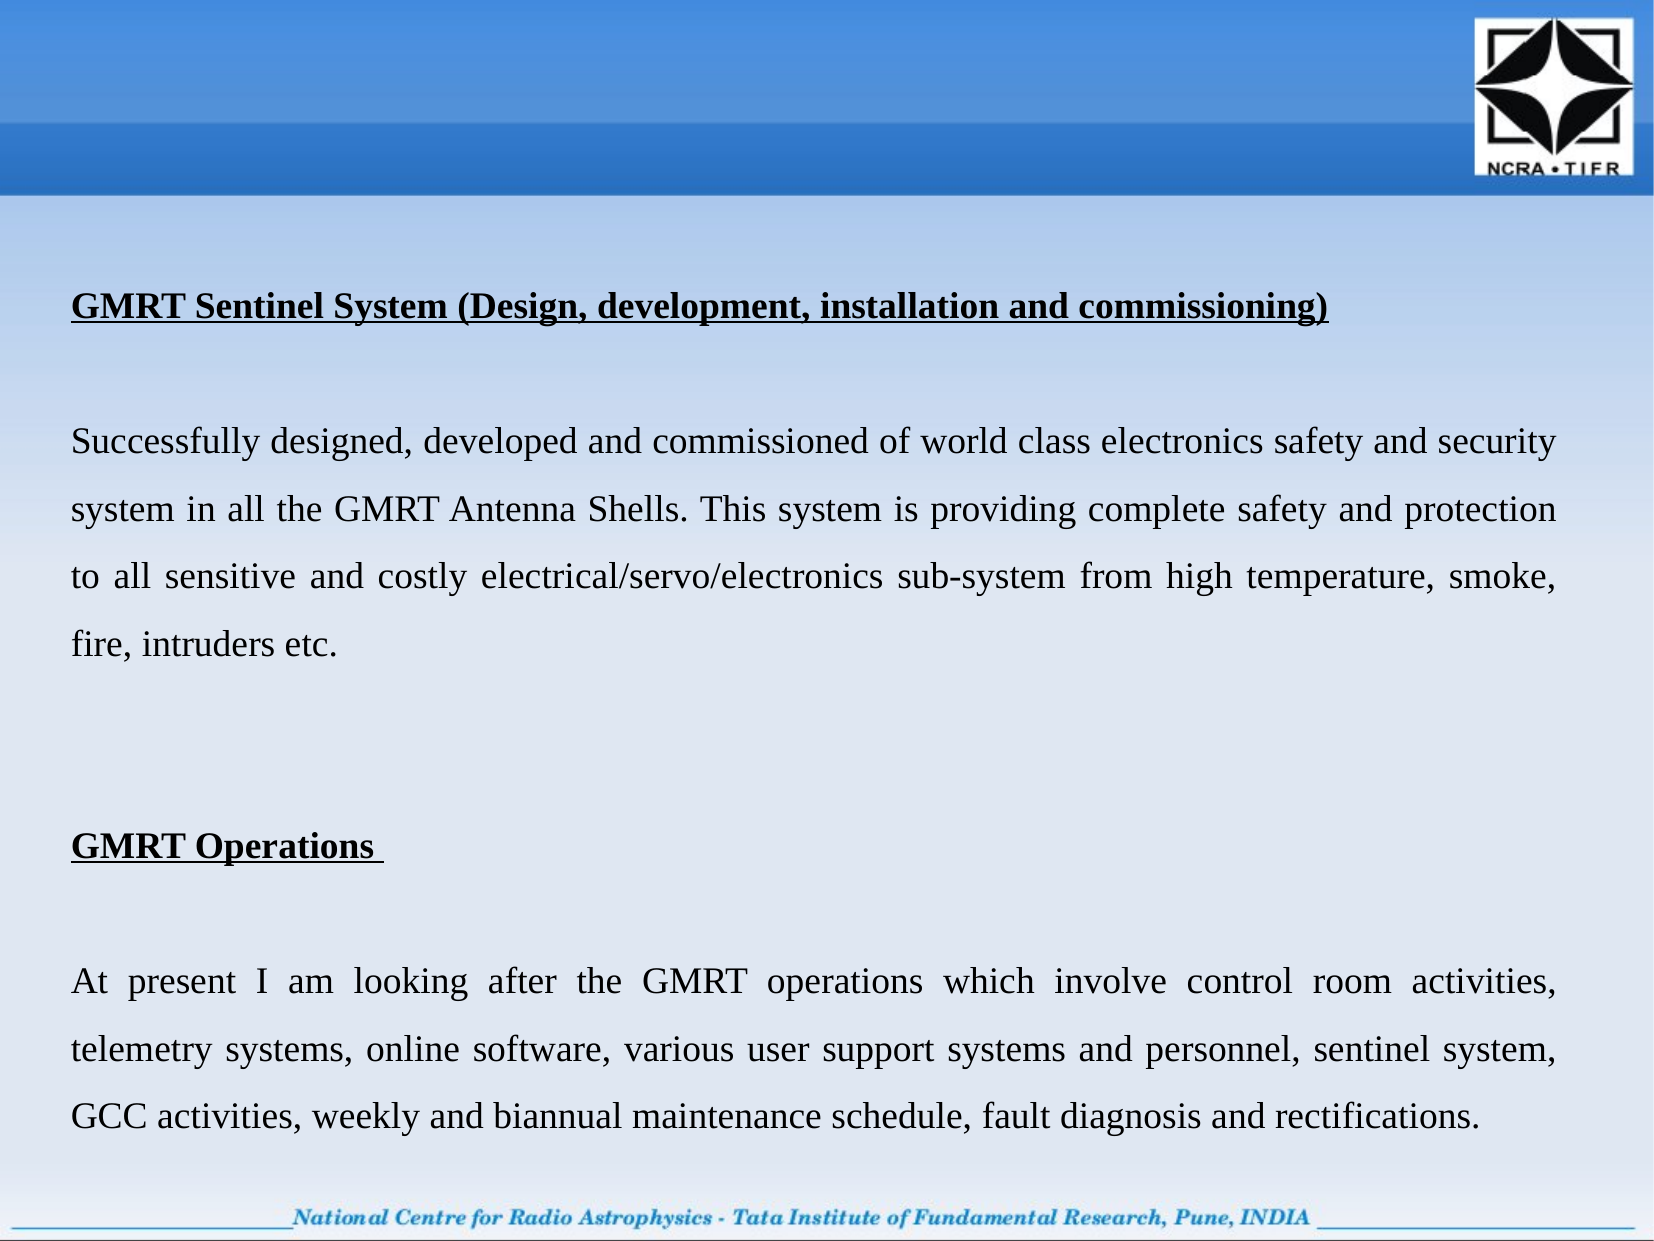

GMRT Sentinel System (Design, development, installation and commissioning)

Successfully designed, developed and commissioned of world class electronics safety and security system in all the GMRT Antenna Shells. This system is providing complete safety and protection to all sensitive and costly electrical/servo/electronics sub-system from high temperature, smoke, fire, intruders etc.

GMRT Operations

At present I am looking after the GMRT operations which involve control room activities, telemetry systems, online software, various user support systems and personnel, sentinel system, GCC activities, weekly and biannual maintenance schedule, fault diagnosis and rectifications.